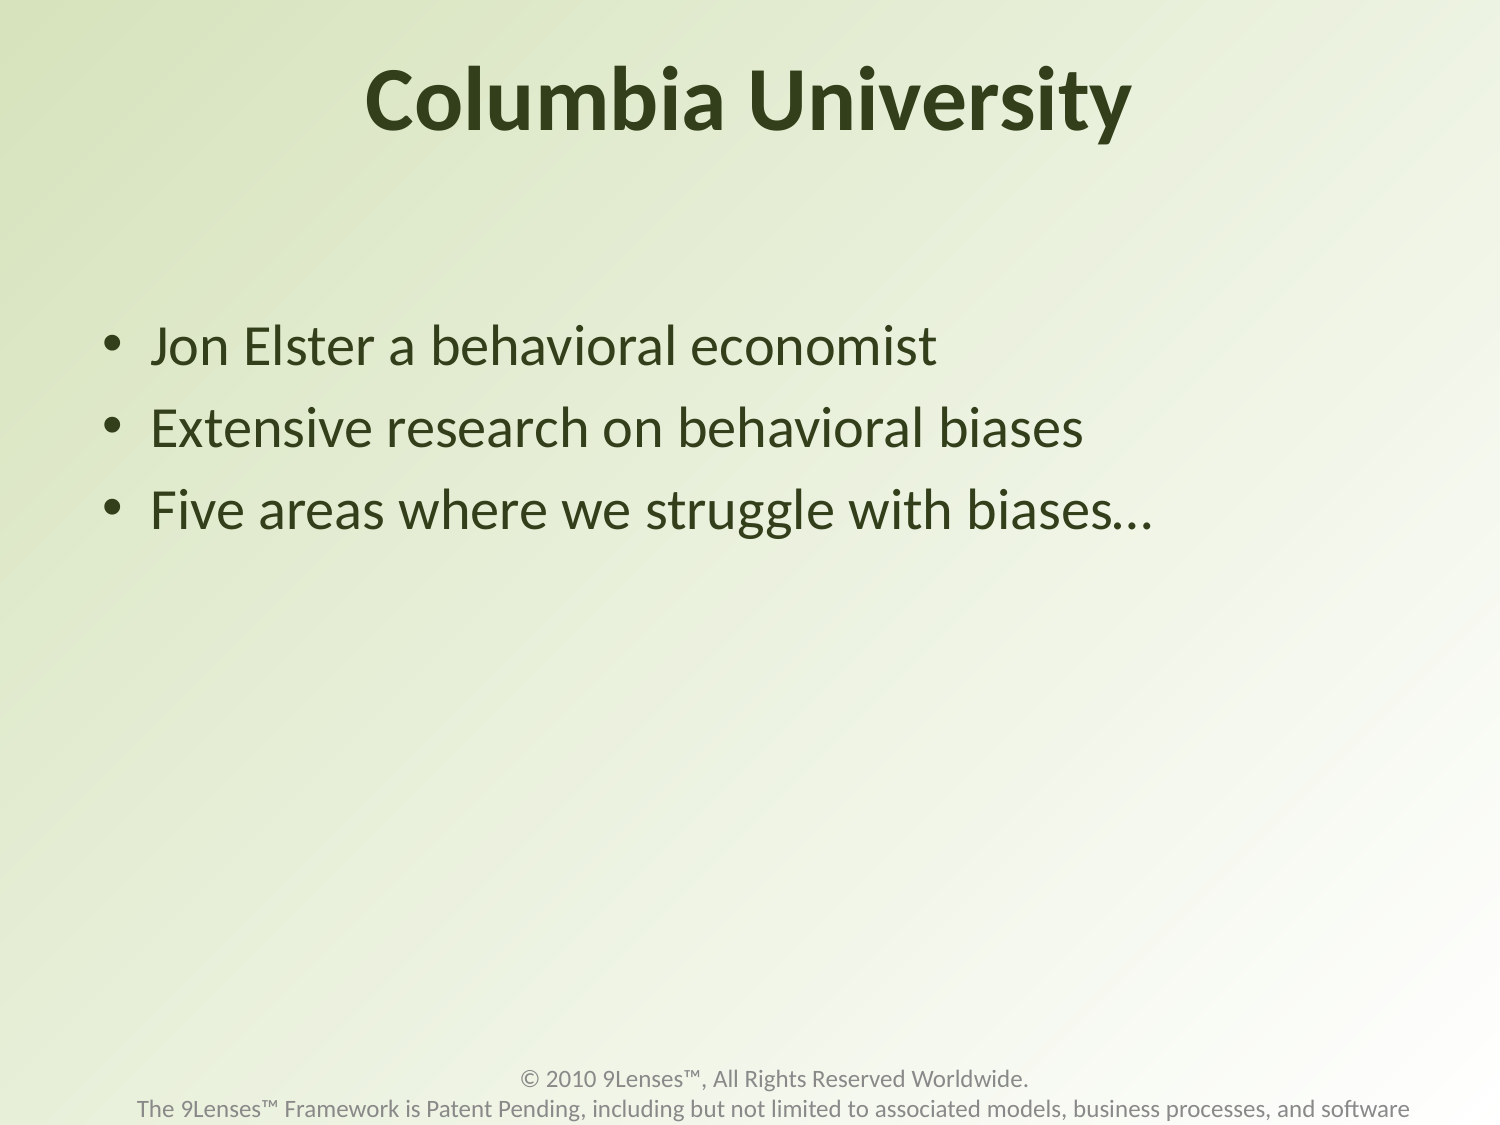

# Columbia University
Jon Elster a behavioral economist
Extensive research on behavioral biases
Five areas where we struggle with biases…